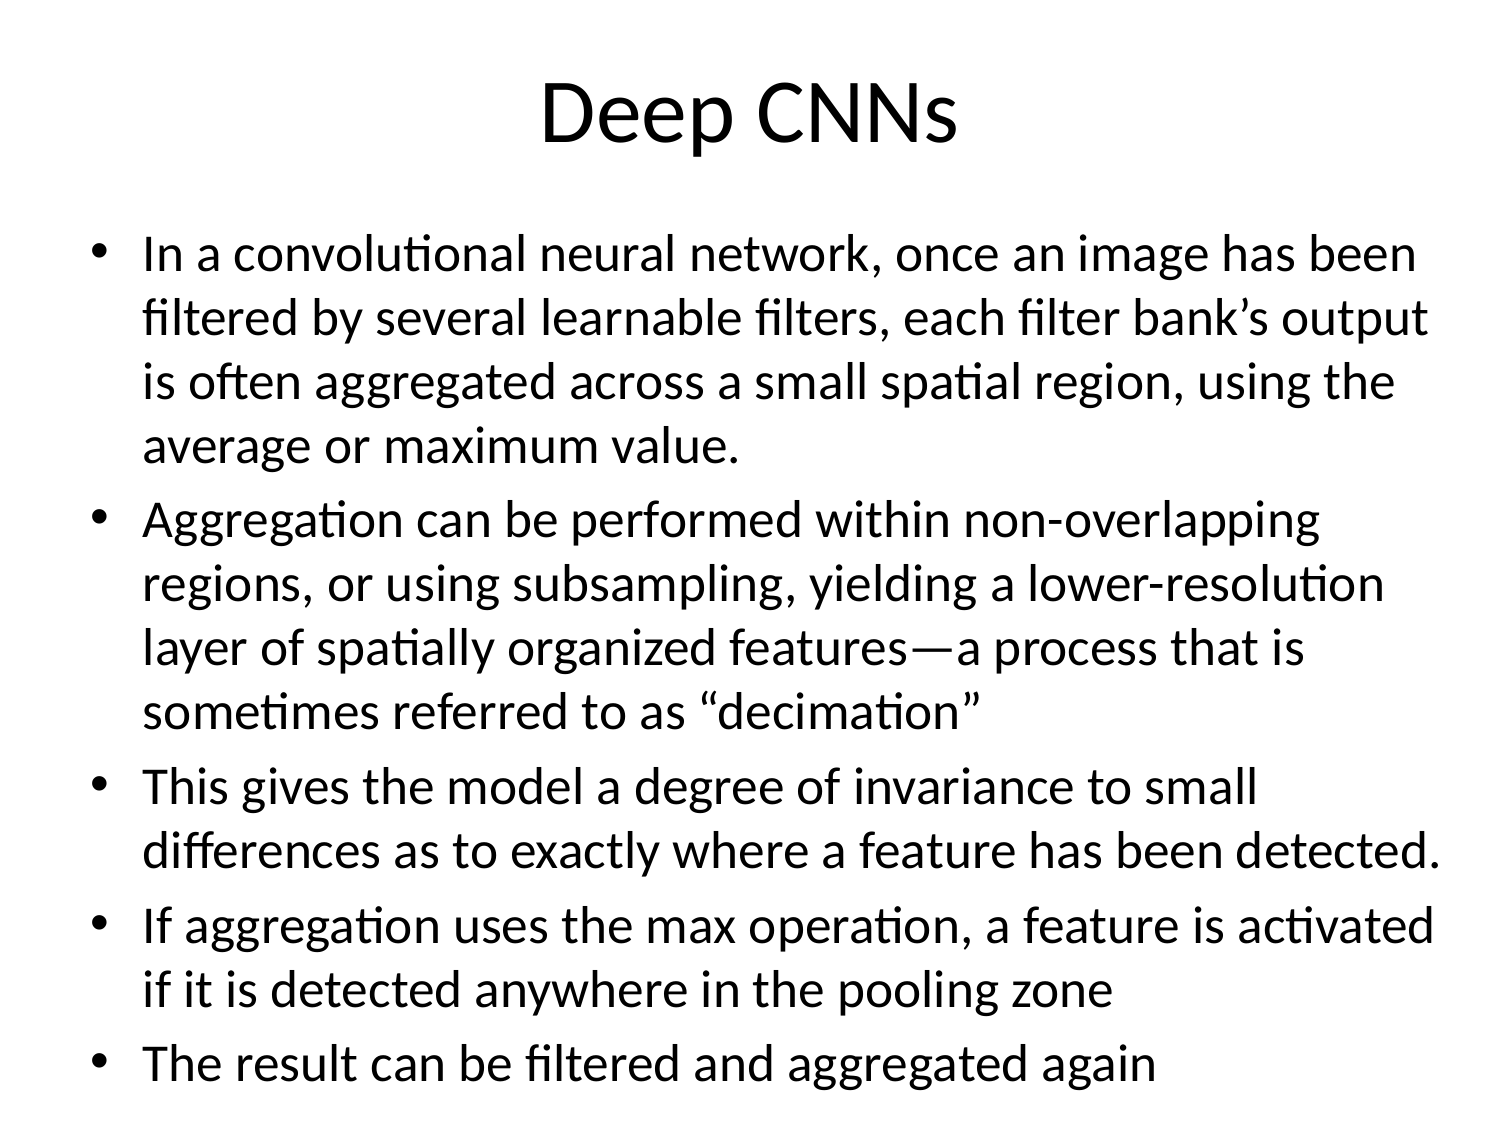

# Deep CNNs
In a convolutional neural network, once an image has been filtered by several learnable filters, each filter bank’s output is often aggregated across a small spatial region, using the average or maximum value.
Aggregation can be performed within non-overlapping regions, or using subsampling, yielding a lower-resolution layer of spatially organized features—a process that is sometimes referred to as “decimation”
This gives the model a degree of invariance to small differences as to exactly where a feature has been detected.
If aggregation uses the max operation, a feature is activated if it is detected anywhere in the pooling zone
The result can be filtered and aggregated again